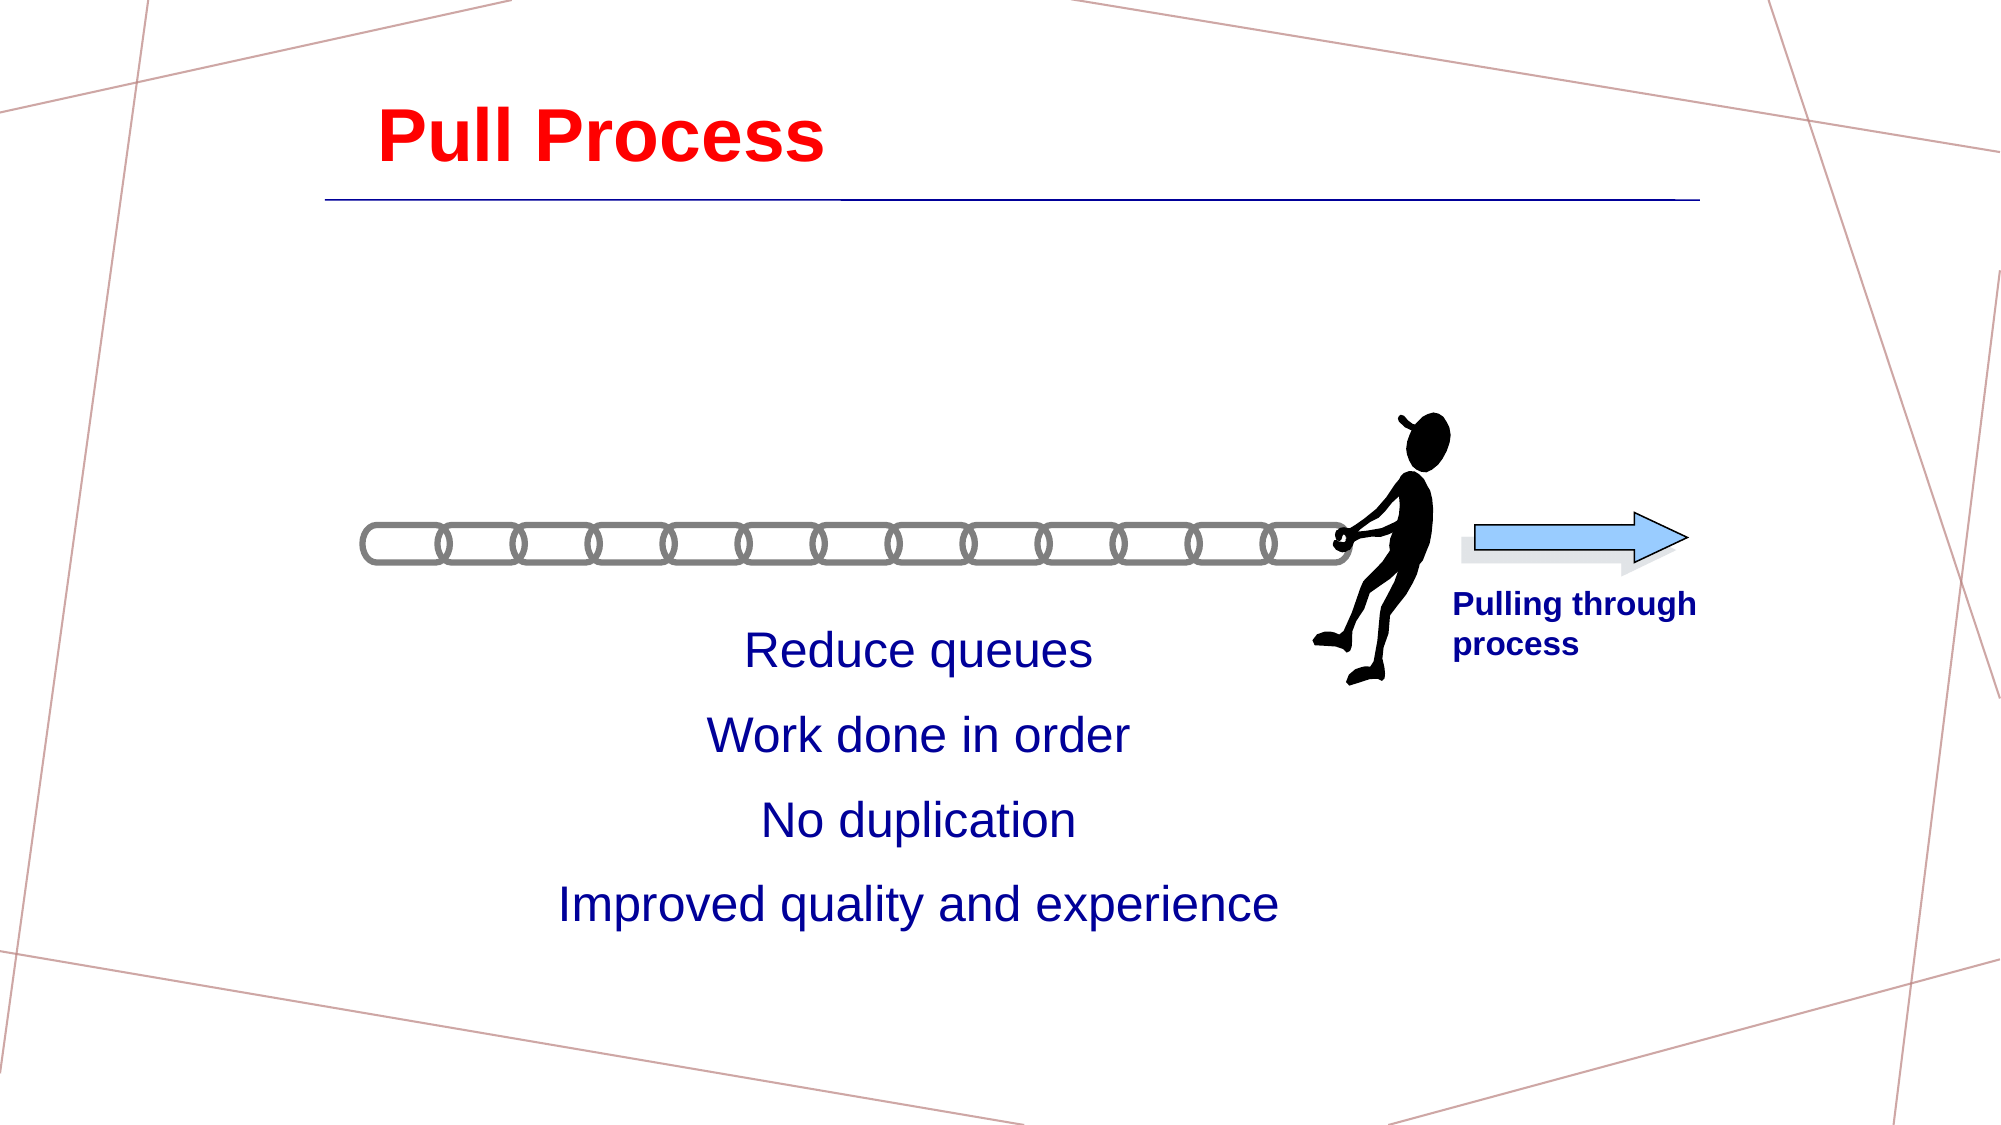

Pull Process

Pulling through process
Reduce queues
Work done in order
No duplication
Improved quality and experience